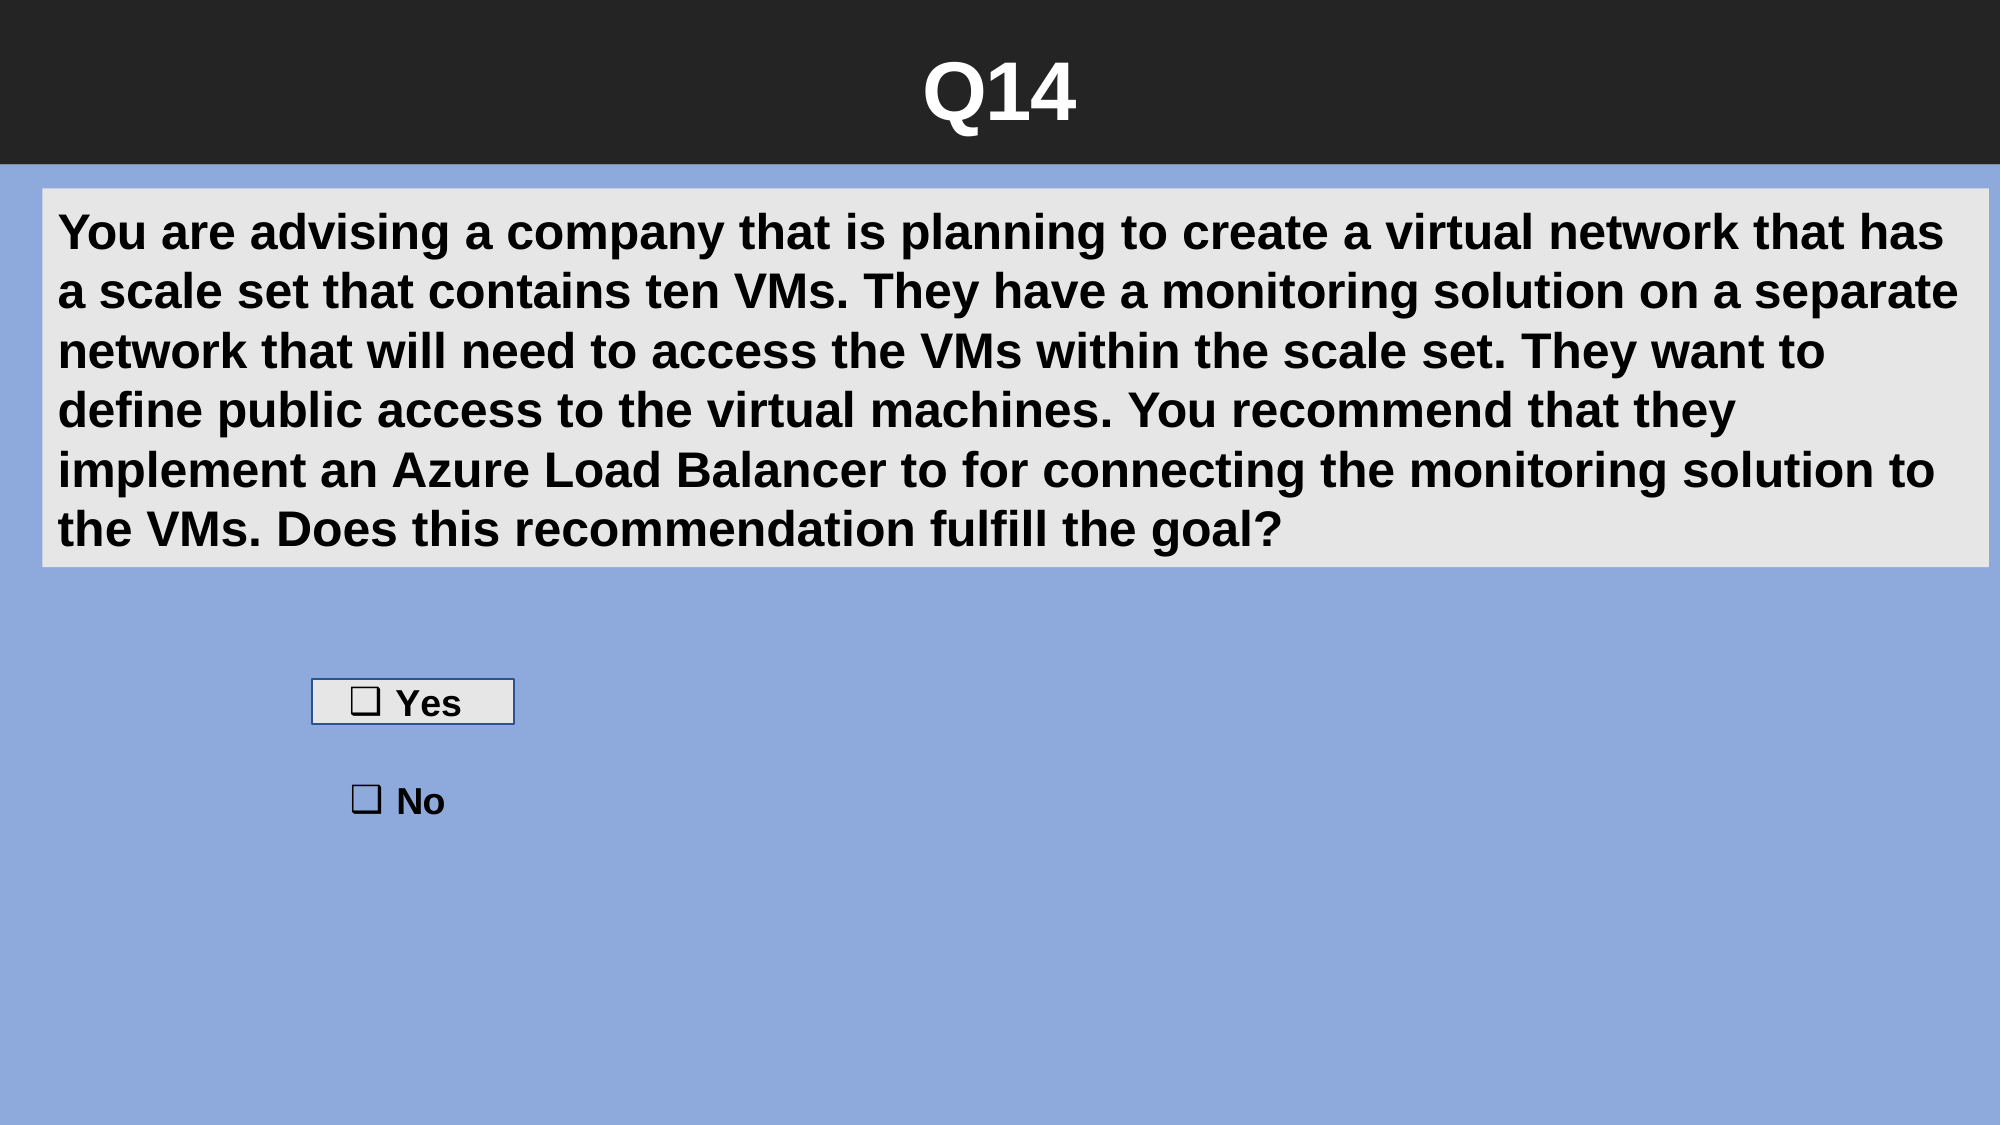

Q14

You are advising a company that is planning to create a virtual network that has a scale set that contains ten VMs. They have a monitoring solution on a separate network that will need to access the VMs within the scale set. They want to define public access to the virtual machines. You recommend that they implement an Azure Load Balancer to for connecting the monitoring solution to the VMs. Does this recommendation fulfill the goal?
Yes
No